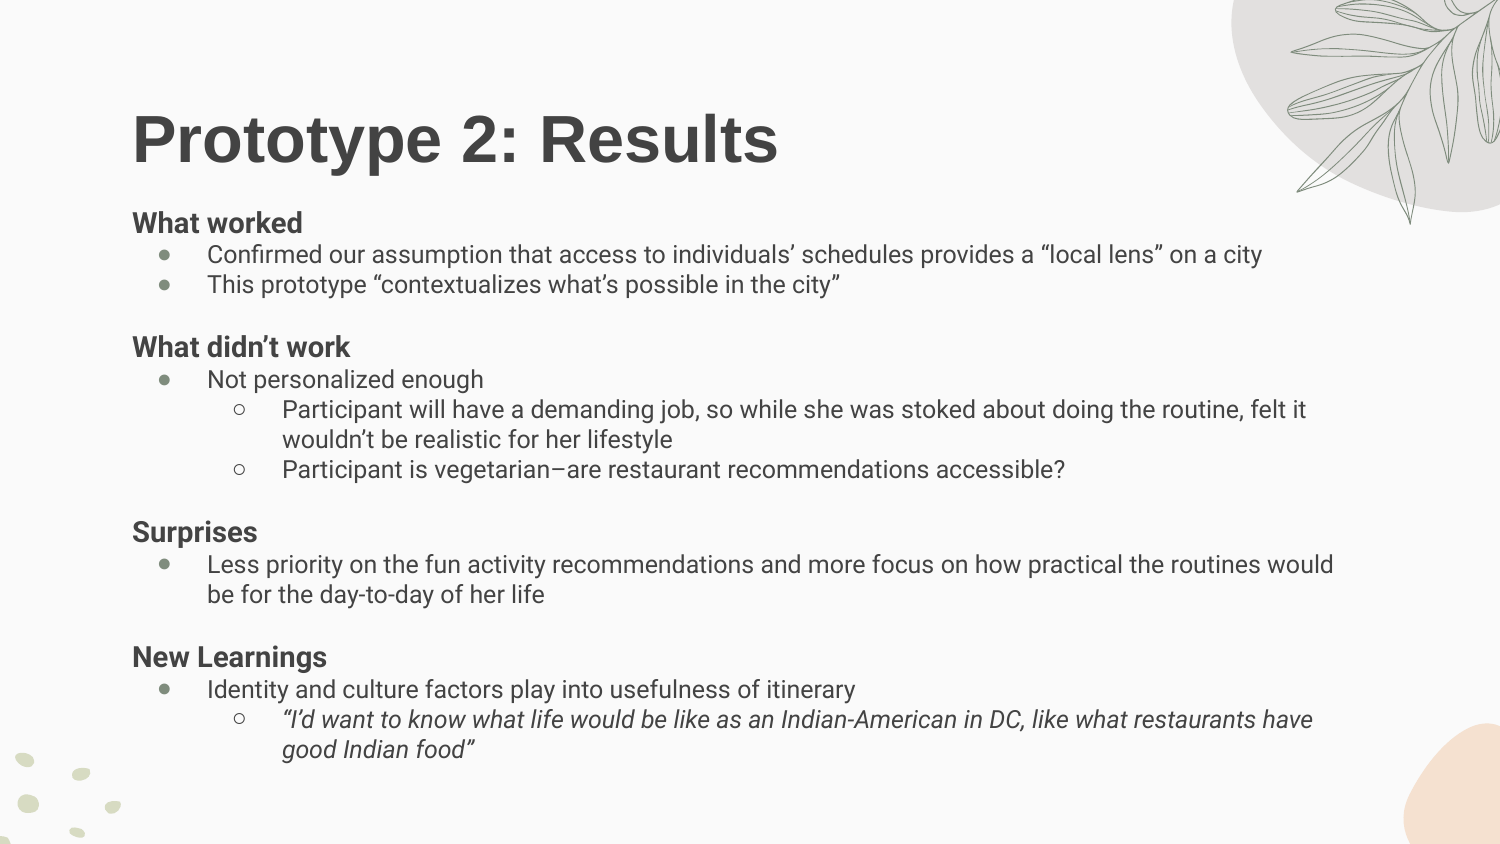

# Prototype 2: Results
What worked
Confirmed our assumption that access to individuals’ schedules provides a “local lens” on a city
This prototype “contextualizes what’s possible in the city”

What didn’t work
Not personalized enough
Participant will have a demanding job, so while she was stoked about doing the routine, felt it wouldn’t be realistic for her lifestyle
Participant is vegetarian–are restaurant recommendations accessible?

Surprises
Less priority on the fun activity recommendations and more focus on how practical the routines would be for the day-to-day of her life

New Learnings
Identity and culture factors play into usefulness of itinerary
“I’d want to know what life would be like as an Indian-American in DC, like what restaurants have good Indian food”